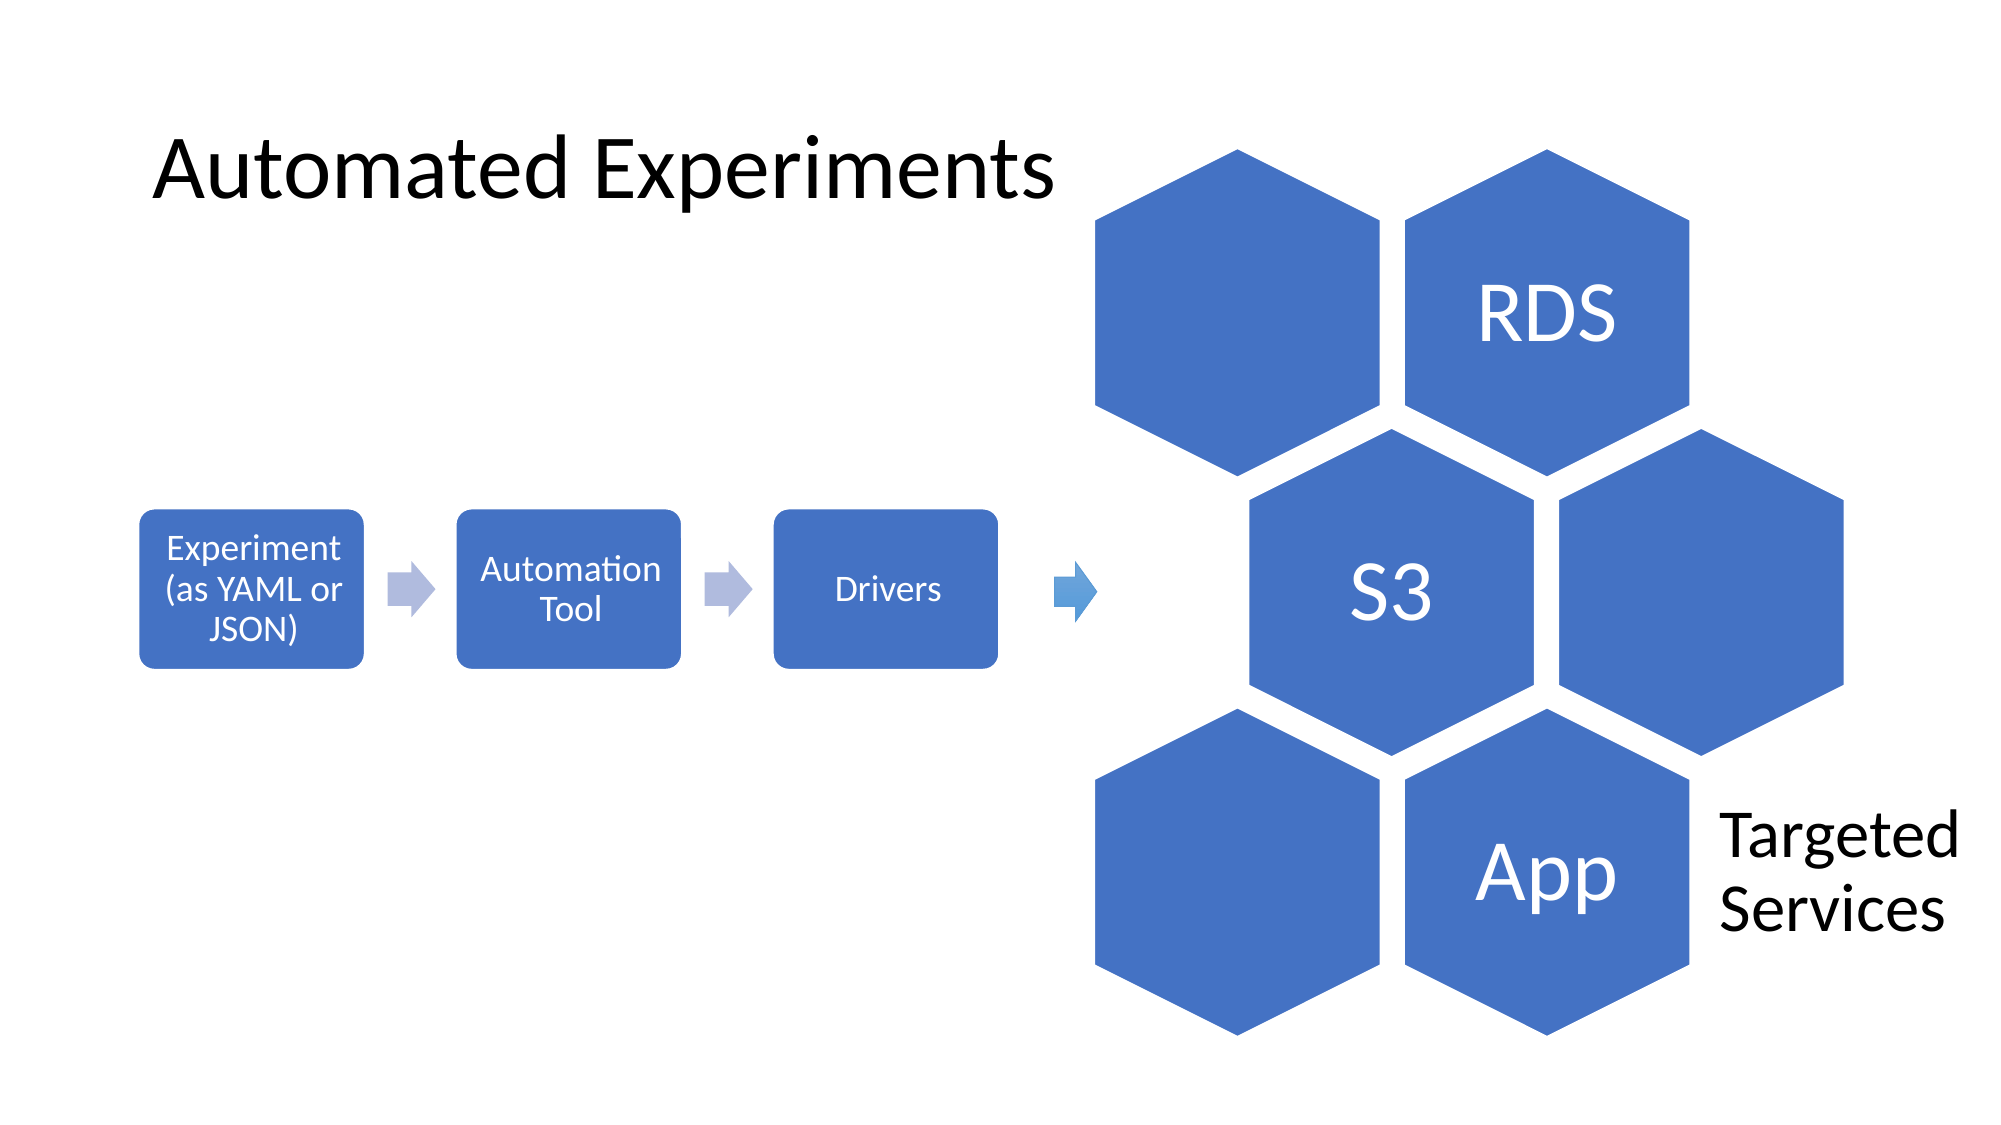

# Automated Experiments
RDS

S3

App
Targeted Services

Experiment (as YAML or JSON)

Automation Tool

Drivers